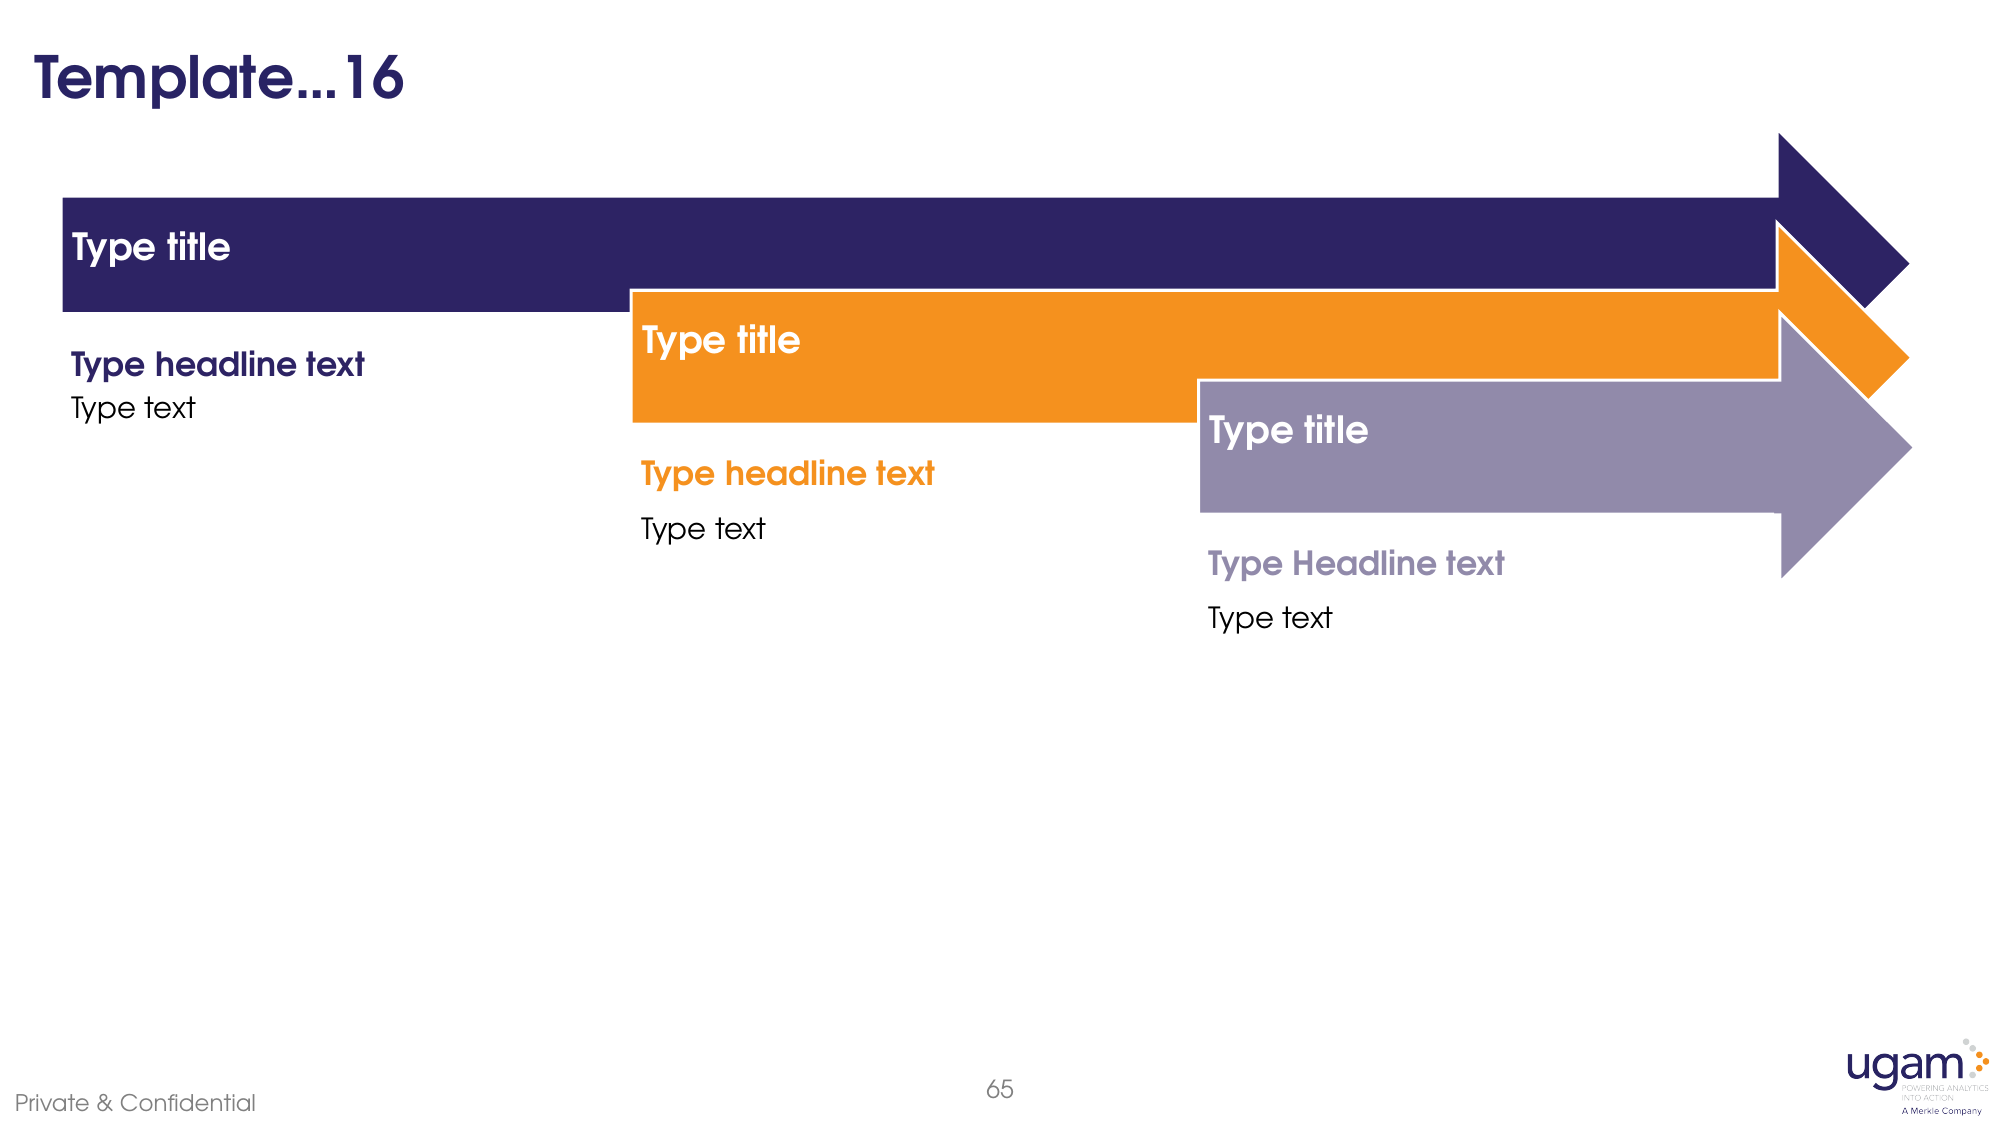

# Template…16
Type title
Type headline text
Type text
Type title
Type headline text
Type text
Type title
Type Headline text
Type text